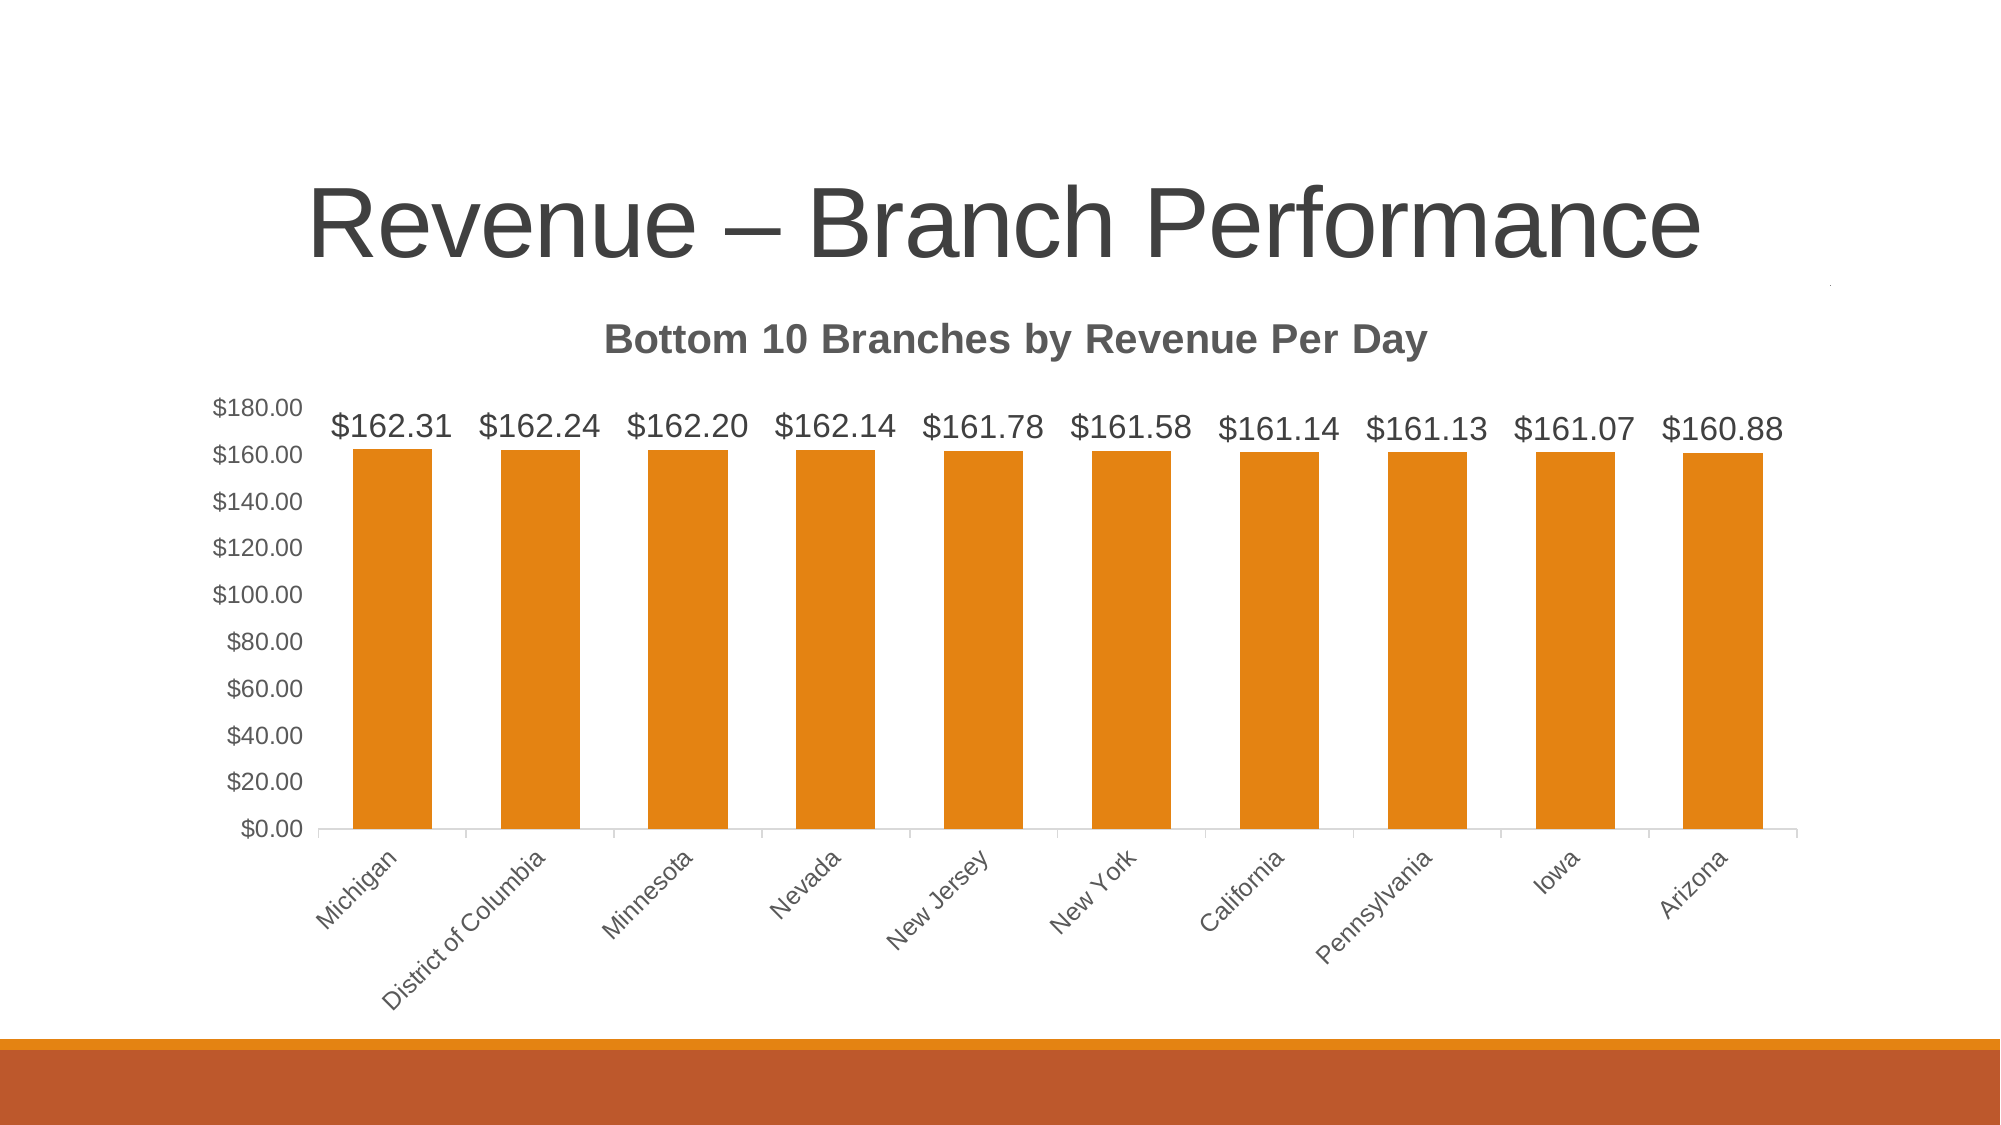

# Revenue – Branch Performance

### Chart: Bottom 10 Branches by Revenue Per Day

| Category | Total |
|---|---|
| Michigan | 162.31410788508748 |
| District of Columbia | 162.24468055941523 |
| Minnesota | 162.20184376516255 |
| Nevada | 162.1358306188925 |
| New Jersey | 161.78493259318 |
| New York | 161.57982833760437 |
| California | 161.1425433541426 |
| Pennsylvania | 161.13296089385474 |
| Iowa | 161.06723125070383 |
| Arizona | 160.88076261915924 |